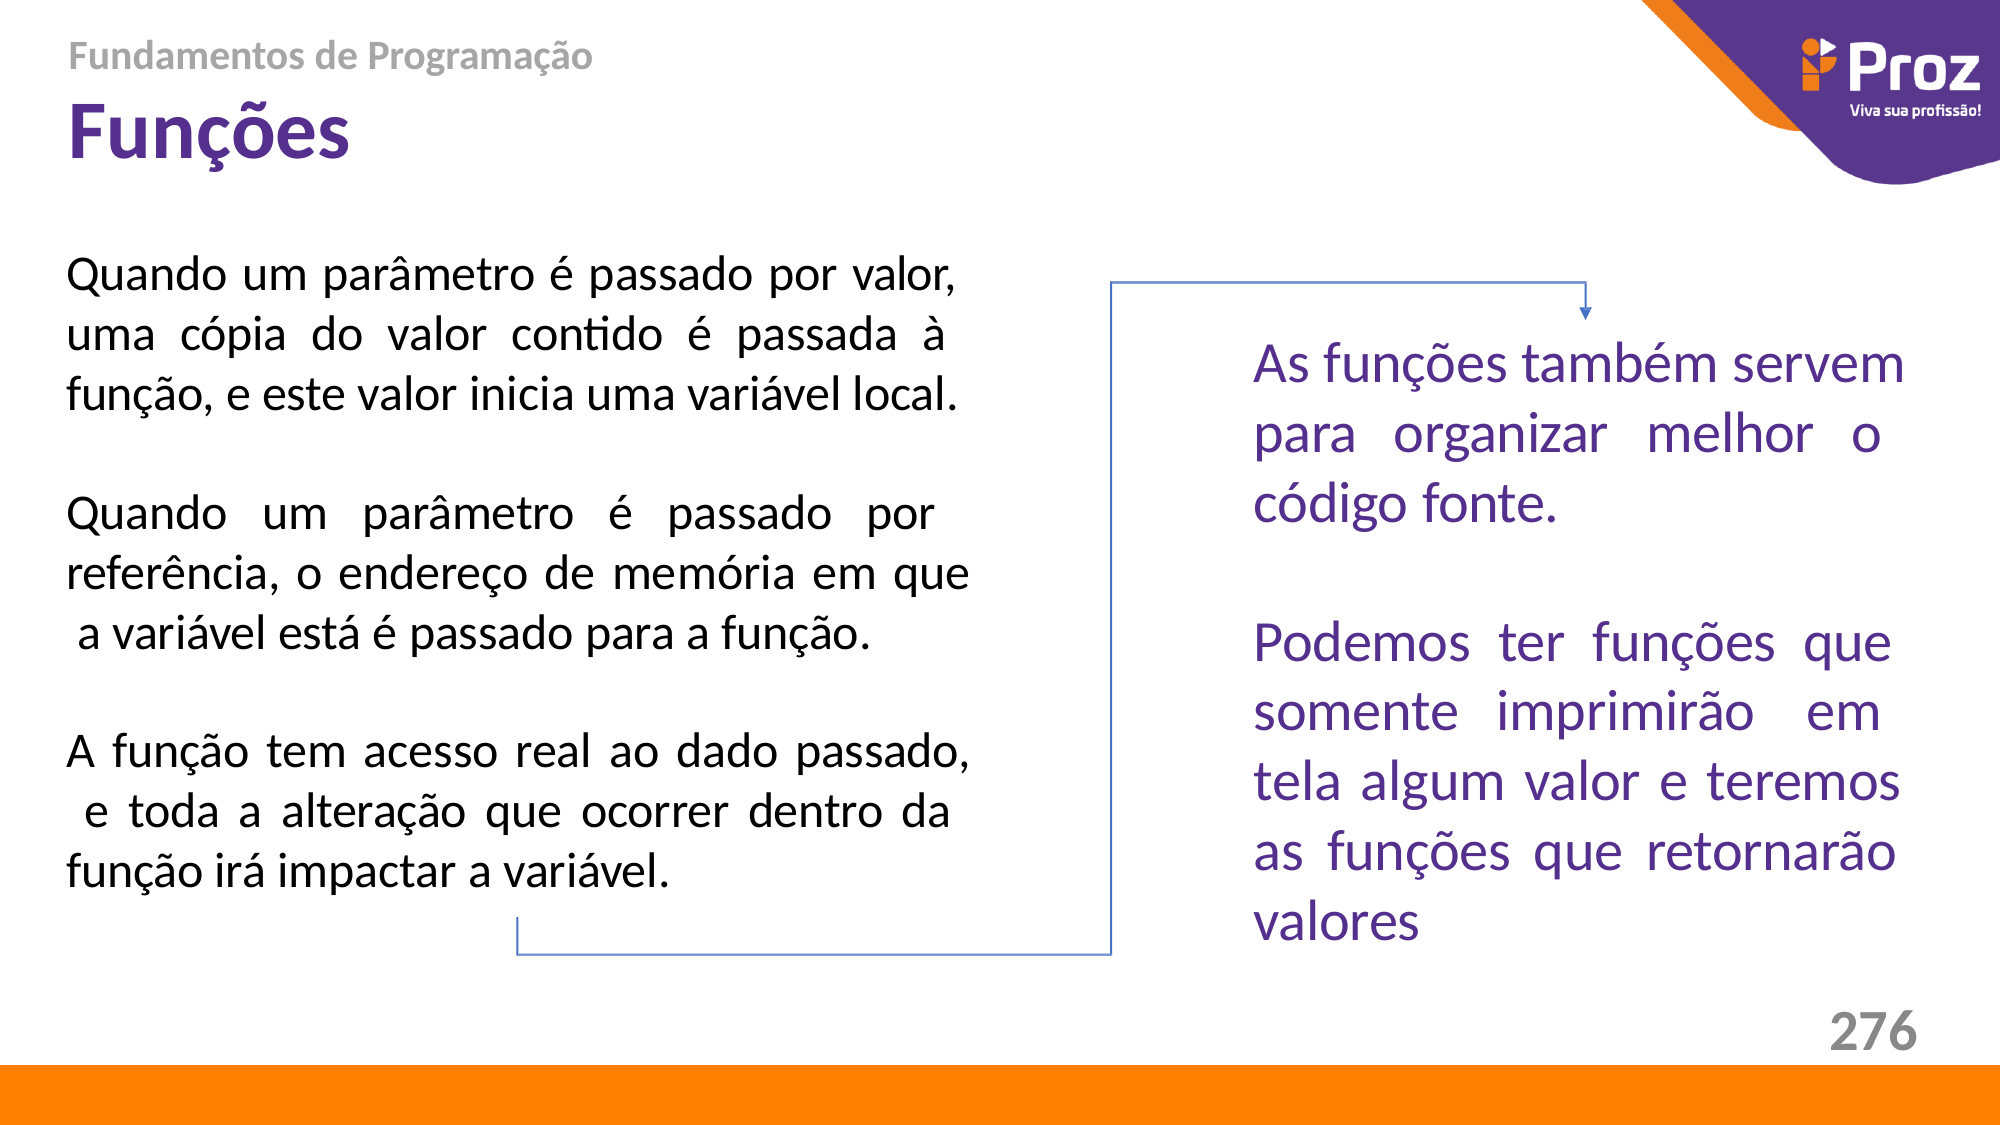

Fundamentos de Programação
# Funções
Quando um parâmetro é passado por valor,  uma cópia do valor contido é passada à  função, e este valor inicia uma variável local.

Quando um parâmetro é passado por  referência, o endereço de memória em que  a variável está é passado para a função.

A função tem acesso real ao dado passado,  e toda a alteração que ocorrer dentro da  função irá impactar a variável.

As funções também servem  para organizar melhor o  código fonte.

Podemos ter funções que  somente imprimirão em  tela algum valor e teremos  as funções que retornarão  valores
276